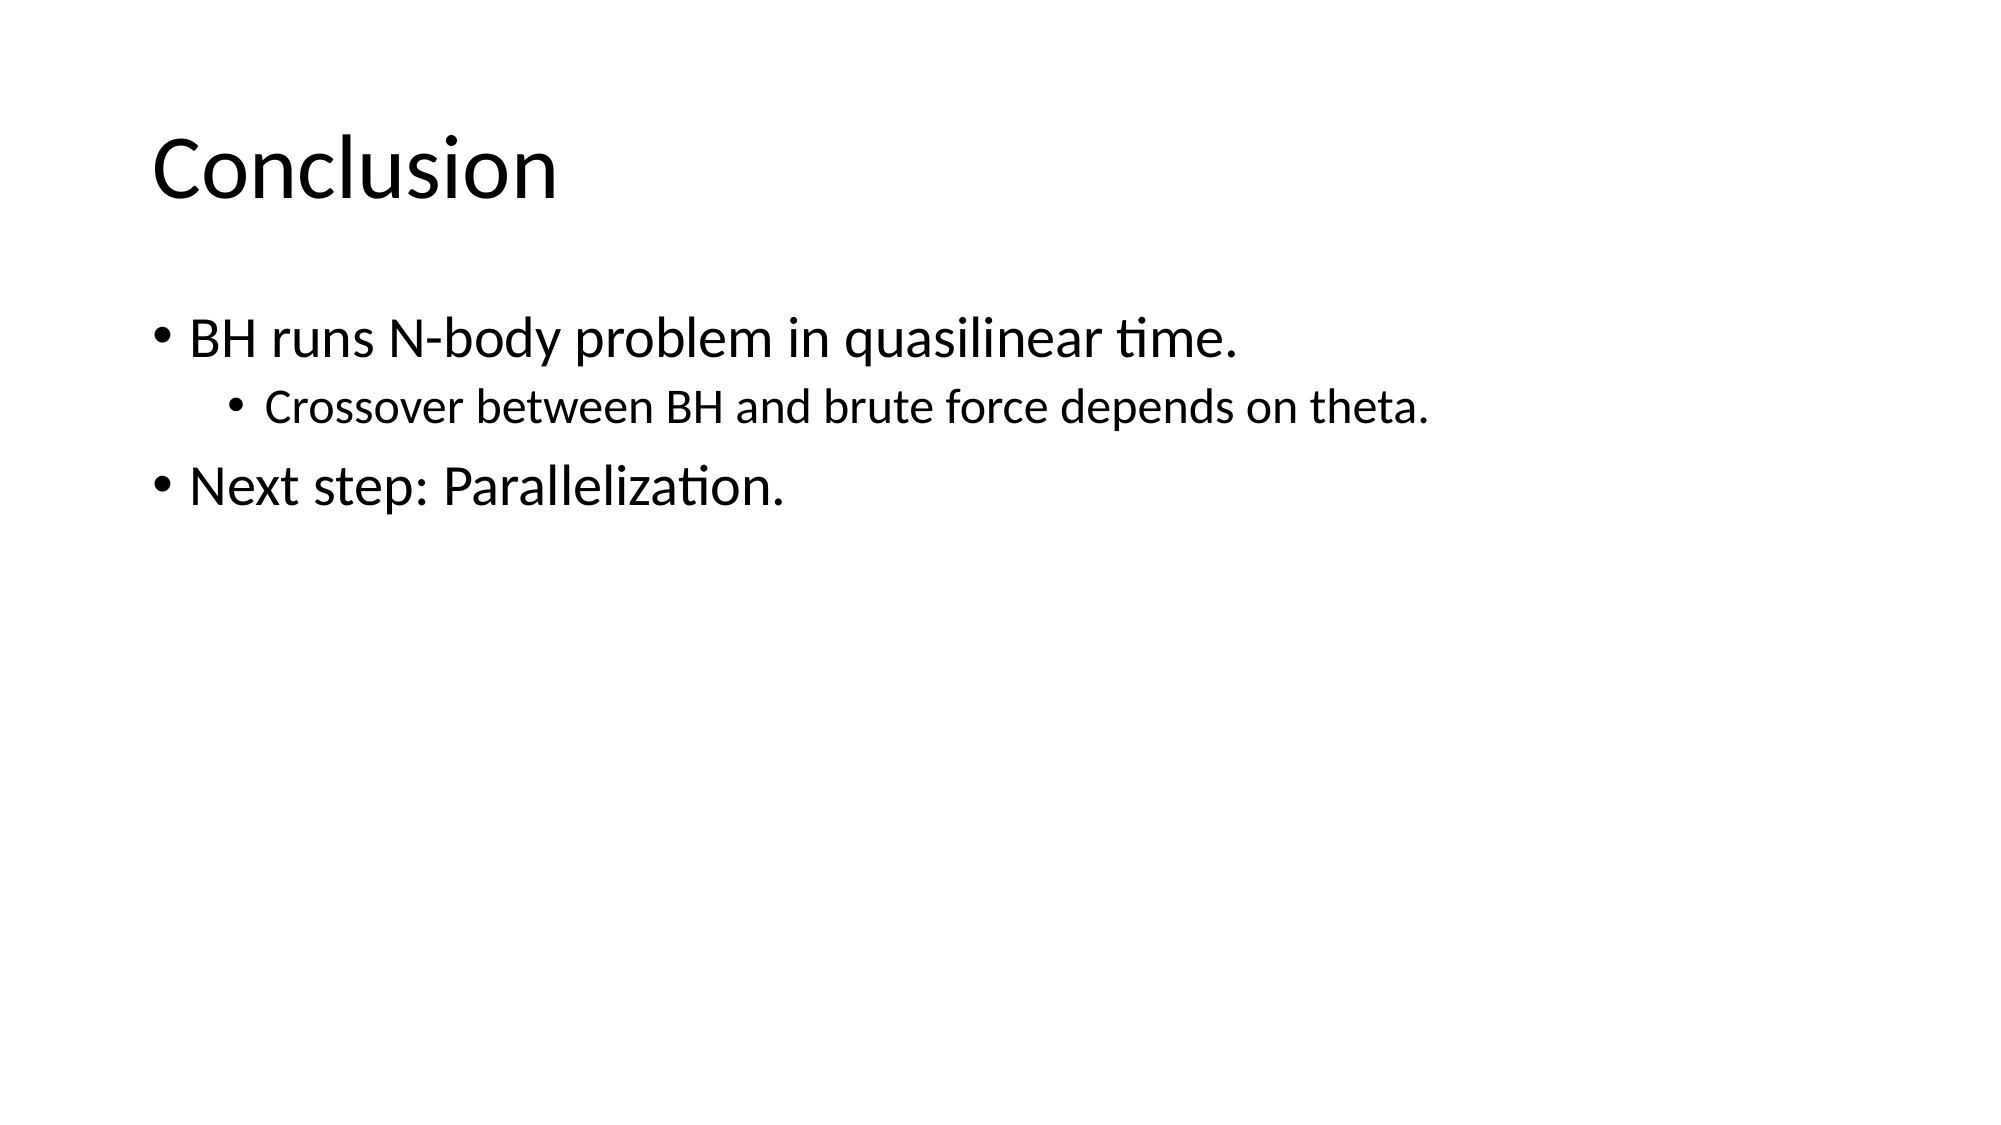

# Conclusion
BH runs N-body problem in quasilinear time.
Crossover between BH and brute force depends on theta.
Next step: Parallelization.